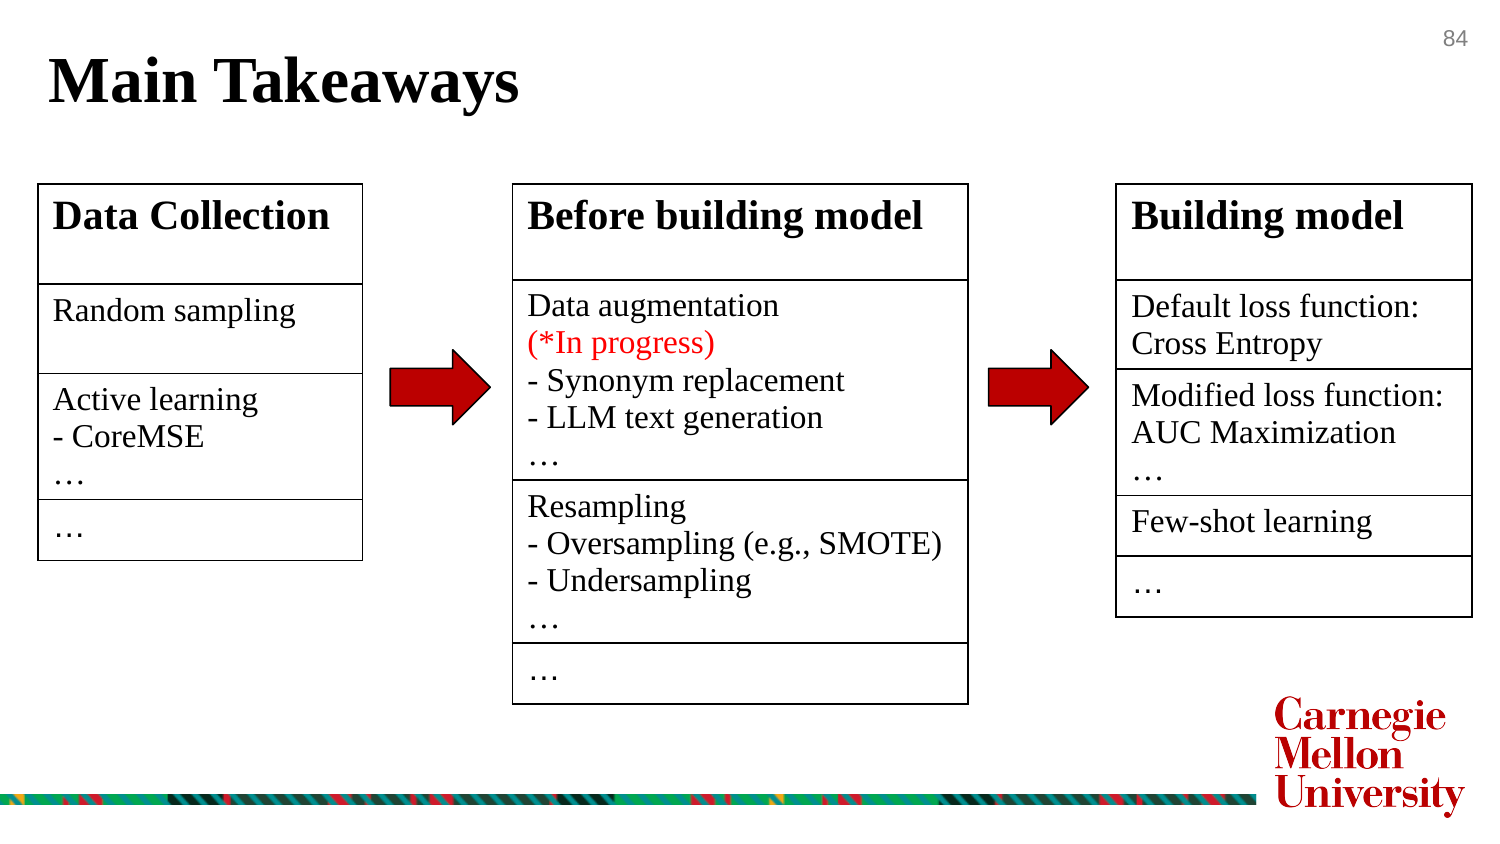

84
Main Takeaways
| Data Collection |
| --- |
| Random sampling |
| Active learning - CoreMSE … |
| … |
| Before building model |
| --- |
| Data augmentation (\*In progress) - Synonym replacement - LLM text generation … |
| Resampling - Oversampling (e.g., SMOTE) - Undersampling … |
| … |
| Building model |
| --- |
| Default loss function: Cross Entropy |
| Modified loss function: AUC Maximization … |
| Few-shot learning |
| … |